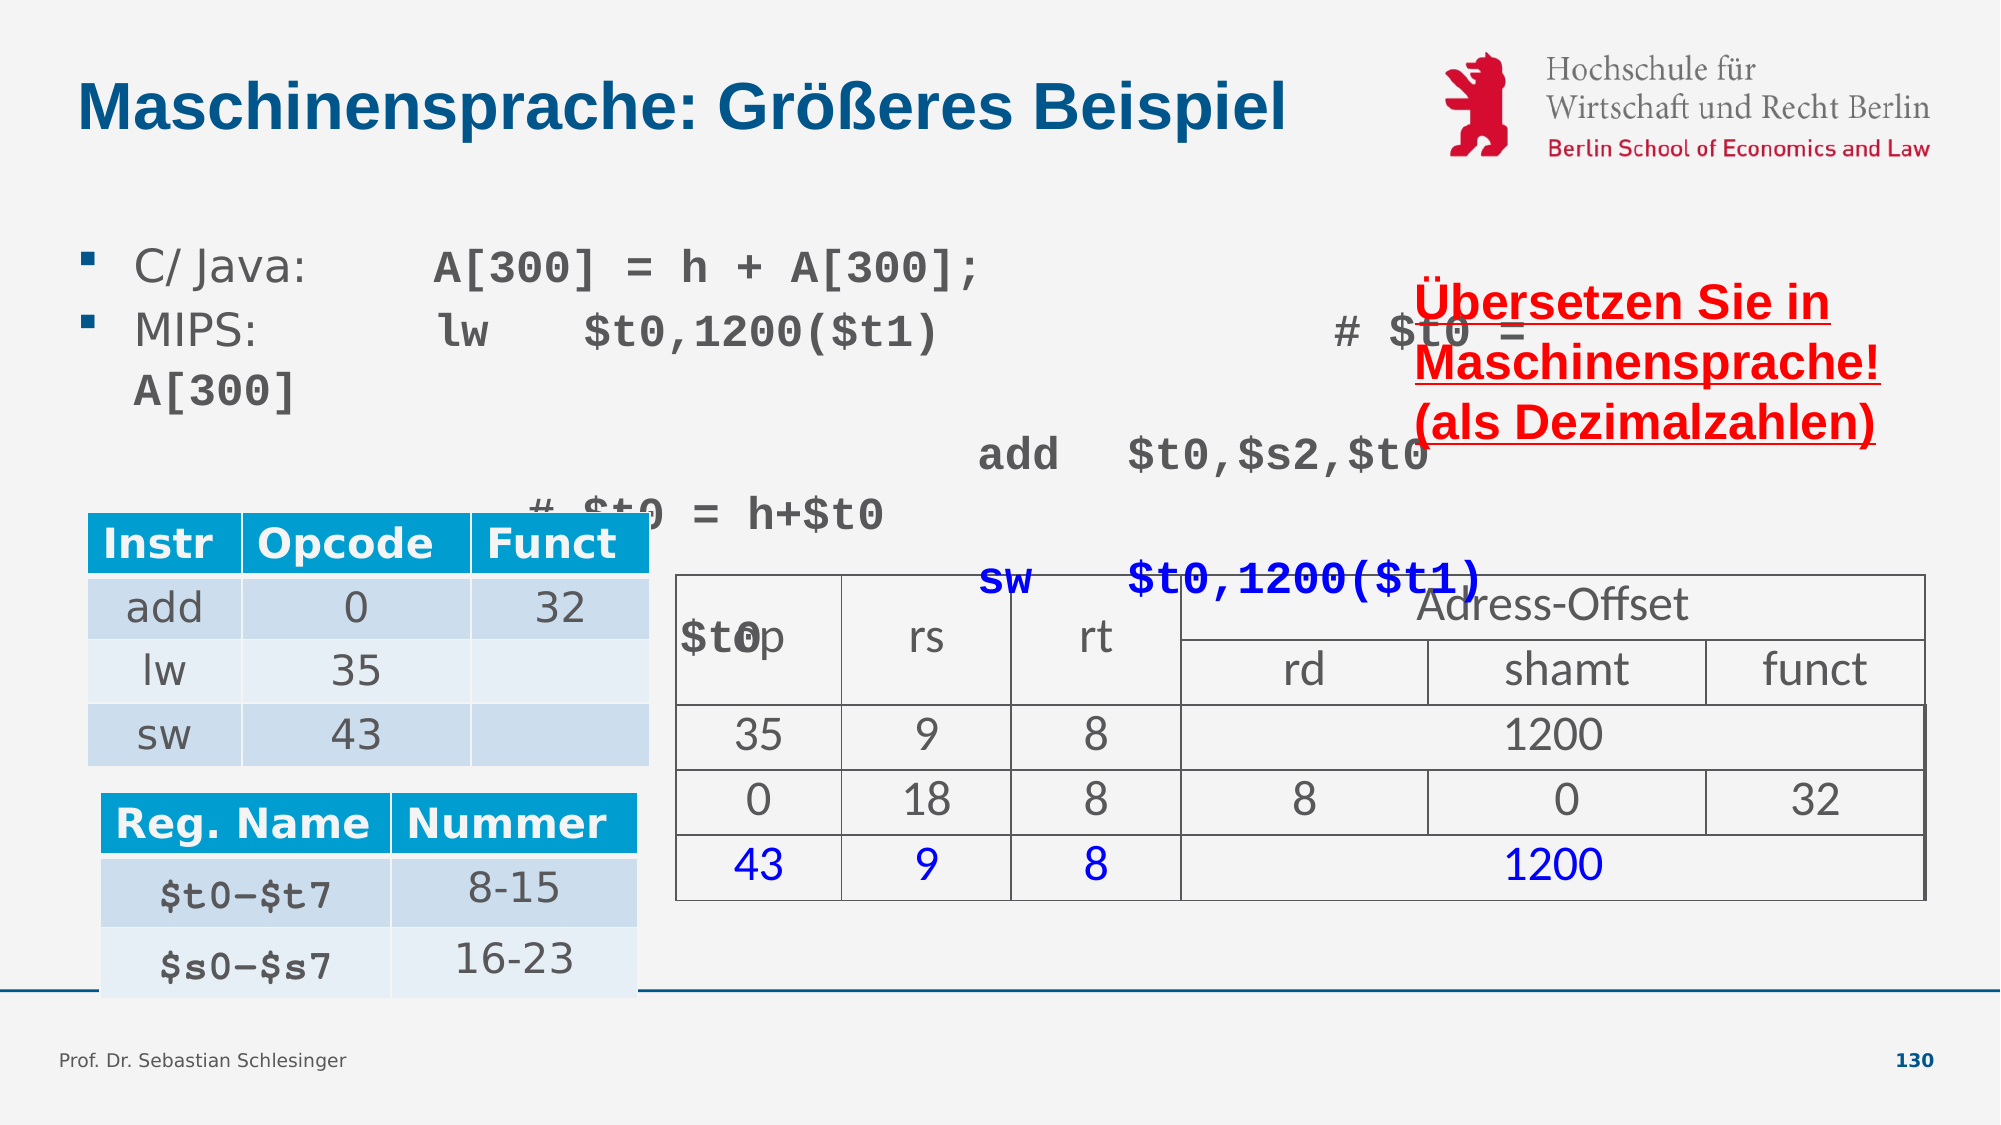

# Maschinensprache: Größeres Beispiel
C/ Java: 	A[300] = h + A[300];
MIPS: 		lw	$t0,1200($t1)			# $t0 = A[300]
		 				add	$t0,$s2,$t0				# $t0 = h+$t0
		 				sw	$t0,1200($t1)			# A[300] = $t0

Übersetzen Sie in Maschinensprache! (als Dezimalzahlen)
| Instr | Opcode | Funct |
| --- | --- | --- |
| add | 0 | 32 |
| lw | 35 |  |
| sw | 43 |  |
| op | rs | rt | Adress-Offset |  |  |
| --- | --- | --- | --- | --- | --- |
|  |  |  | rd | shamt | funct |
| 35 | 9 | 8 | 1200 |  |  |
| 0 | 18 | 8 | 8 | 0 | 32 |
| 43 | 9 | 8 | 1200 |  |  |
| Reg. Name | Nummer |
| --- | --- |
| $t0-$t7 | 8-15 |
| $s0-$s7 | 16-23 |
Prof. Dr. Sebastian Schlesinger
130